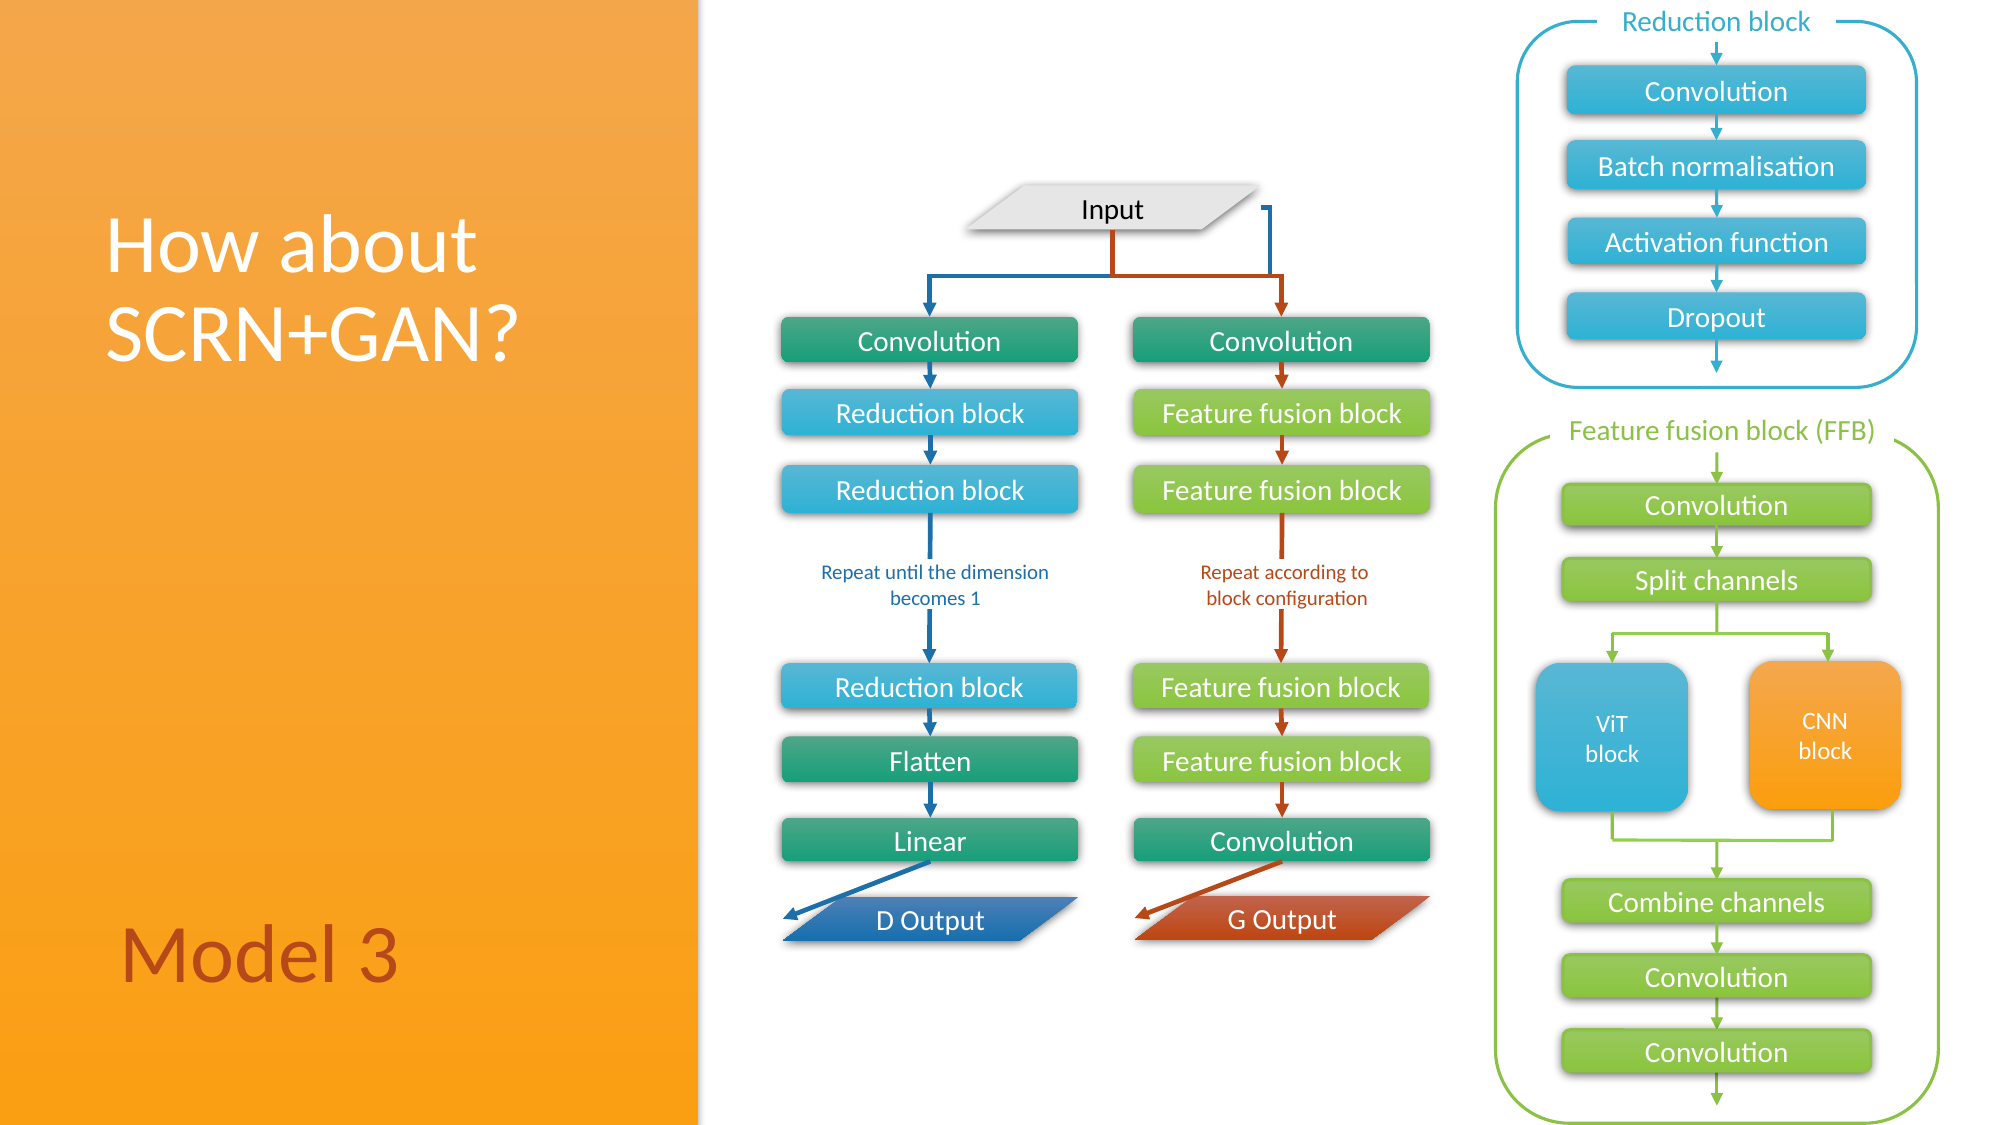

Reduction block

#
Convolution
How about SCRN+GAN?
Batch normalisation
Input
Activation function
Dropout
Convolution
Convolution
Reduction block
Feature fusion block
Feature fusion block (FFB)

Reduction block
Feature fusion block
Convolution
Split channels
Repeat until the dimension becomes 1
Repeat according to
block configuration
CNN
block
ViT
block
Reduction block
Feature fusion block
Flatten
Feature fusion block
Linear
Convolution
Model 3
Combine channels
G Output
D Output
Convolution
Convolution